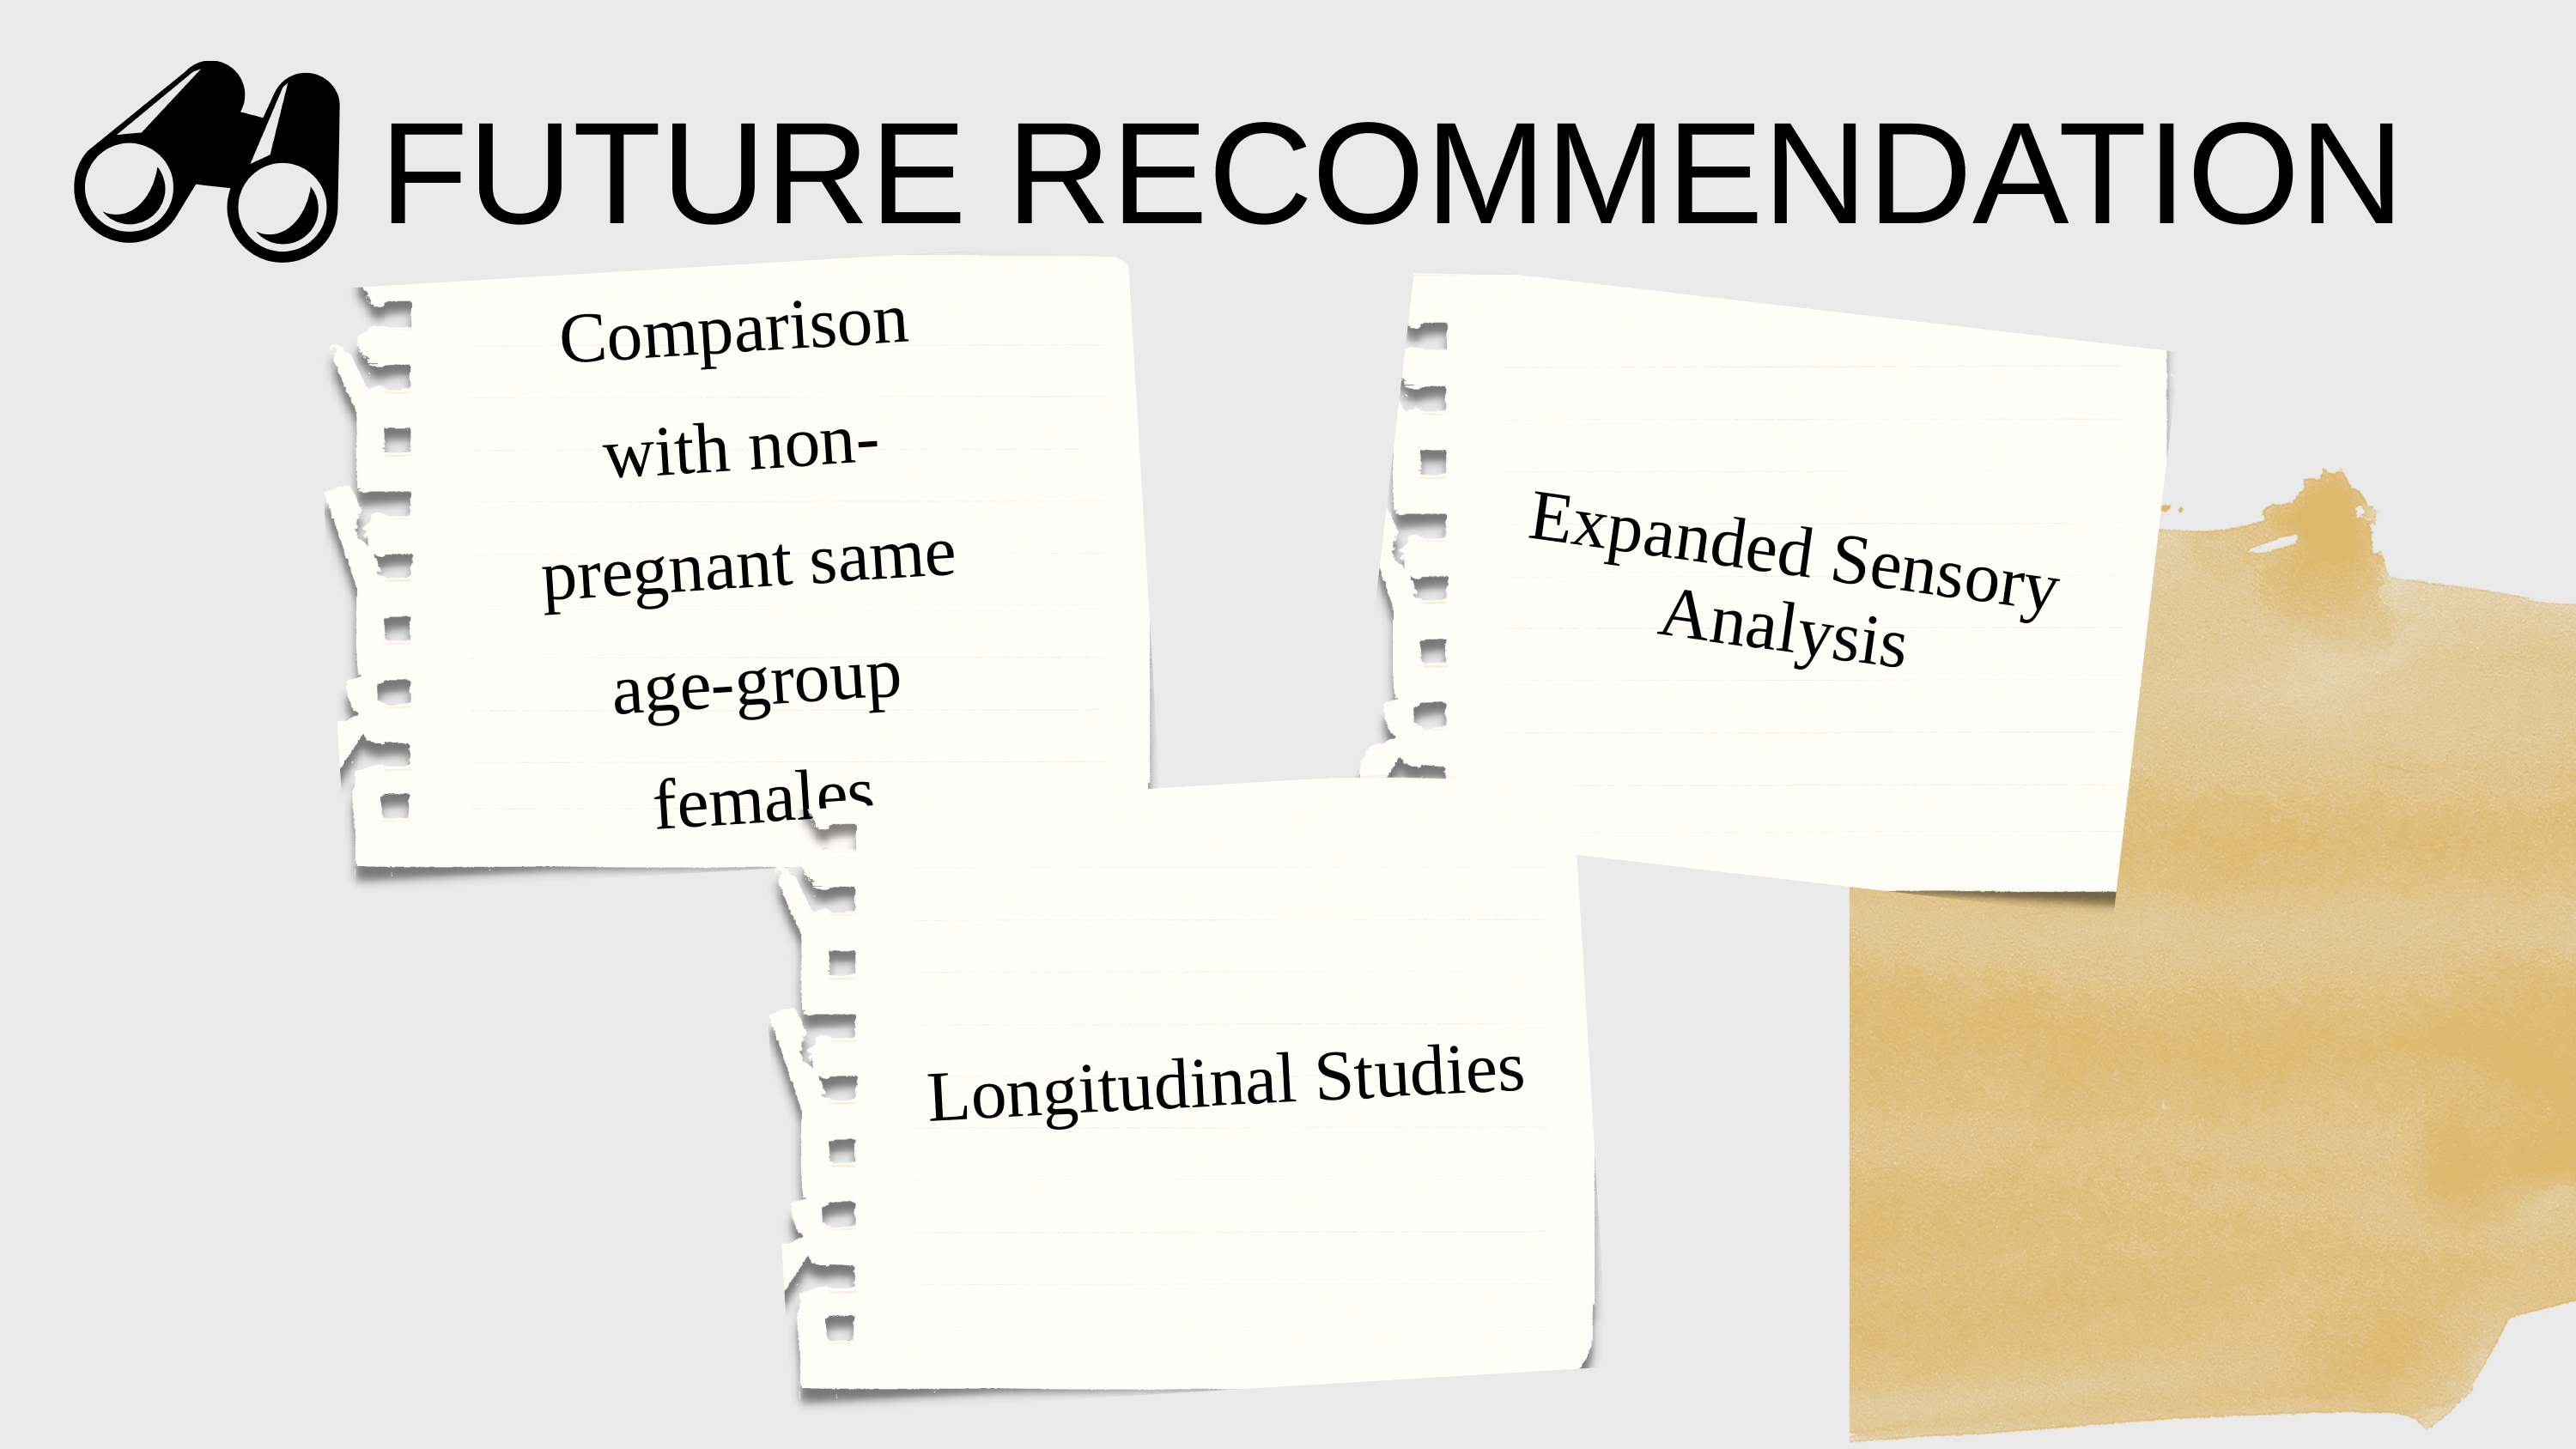

FUTURE RECOMMENDATION

Comparison with non-pregnant same age-group females

Expanded Sensory Analysis

Longitudinal Studies